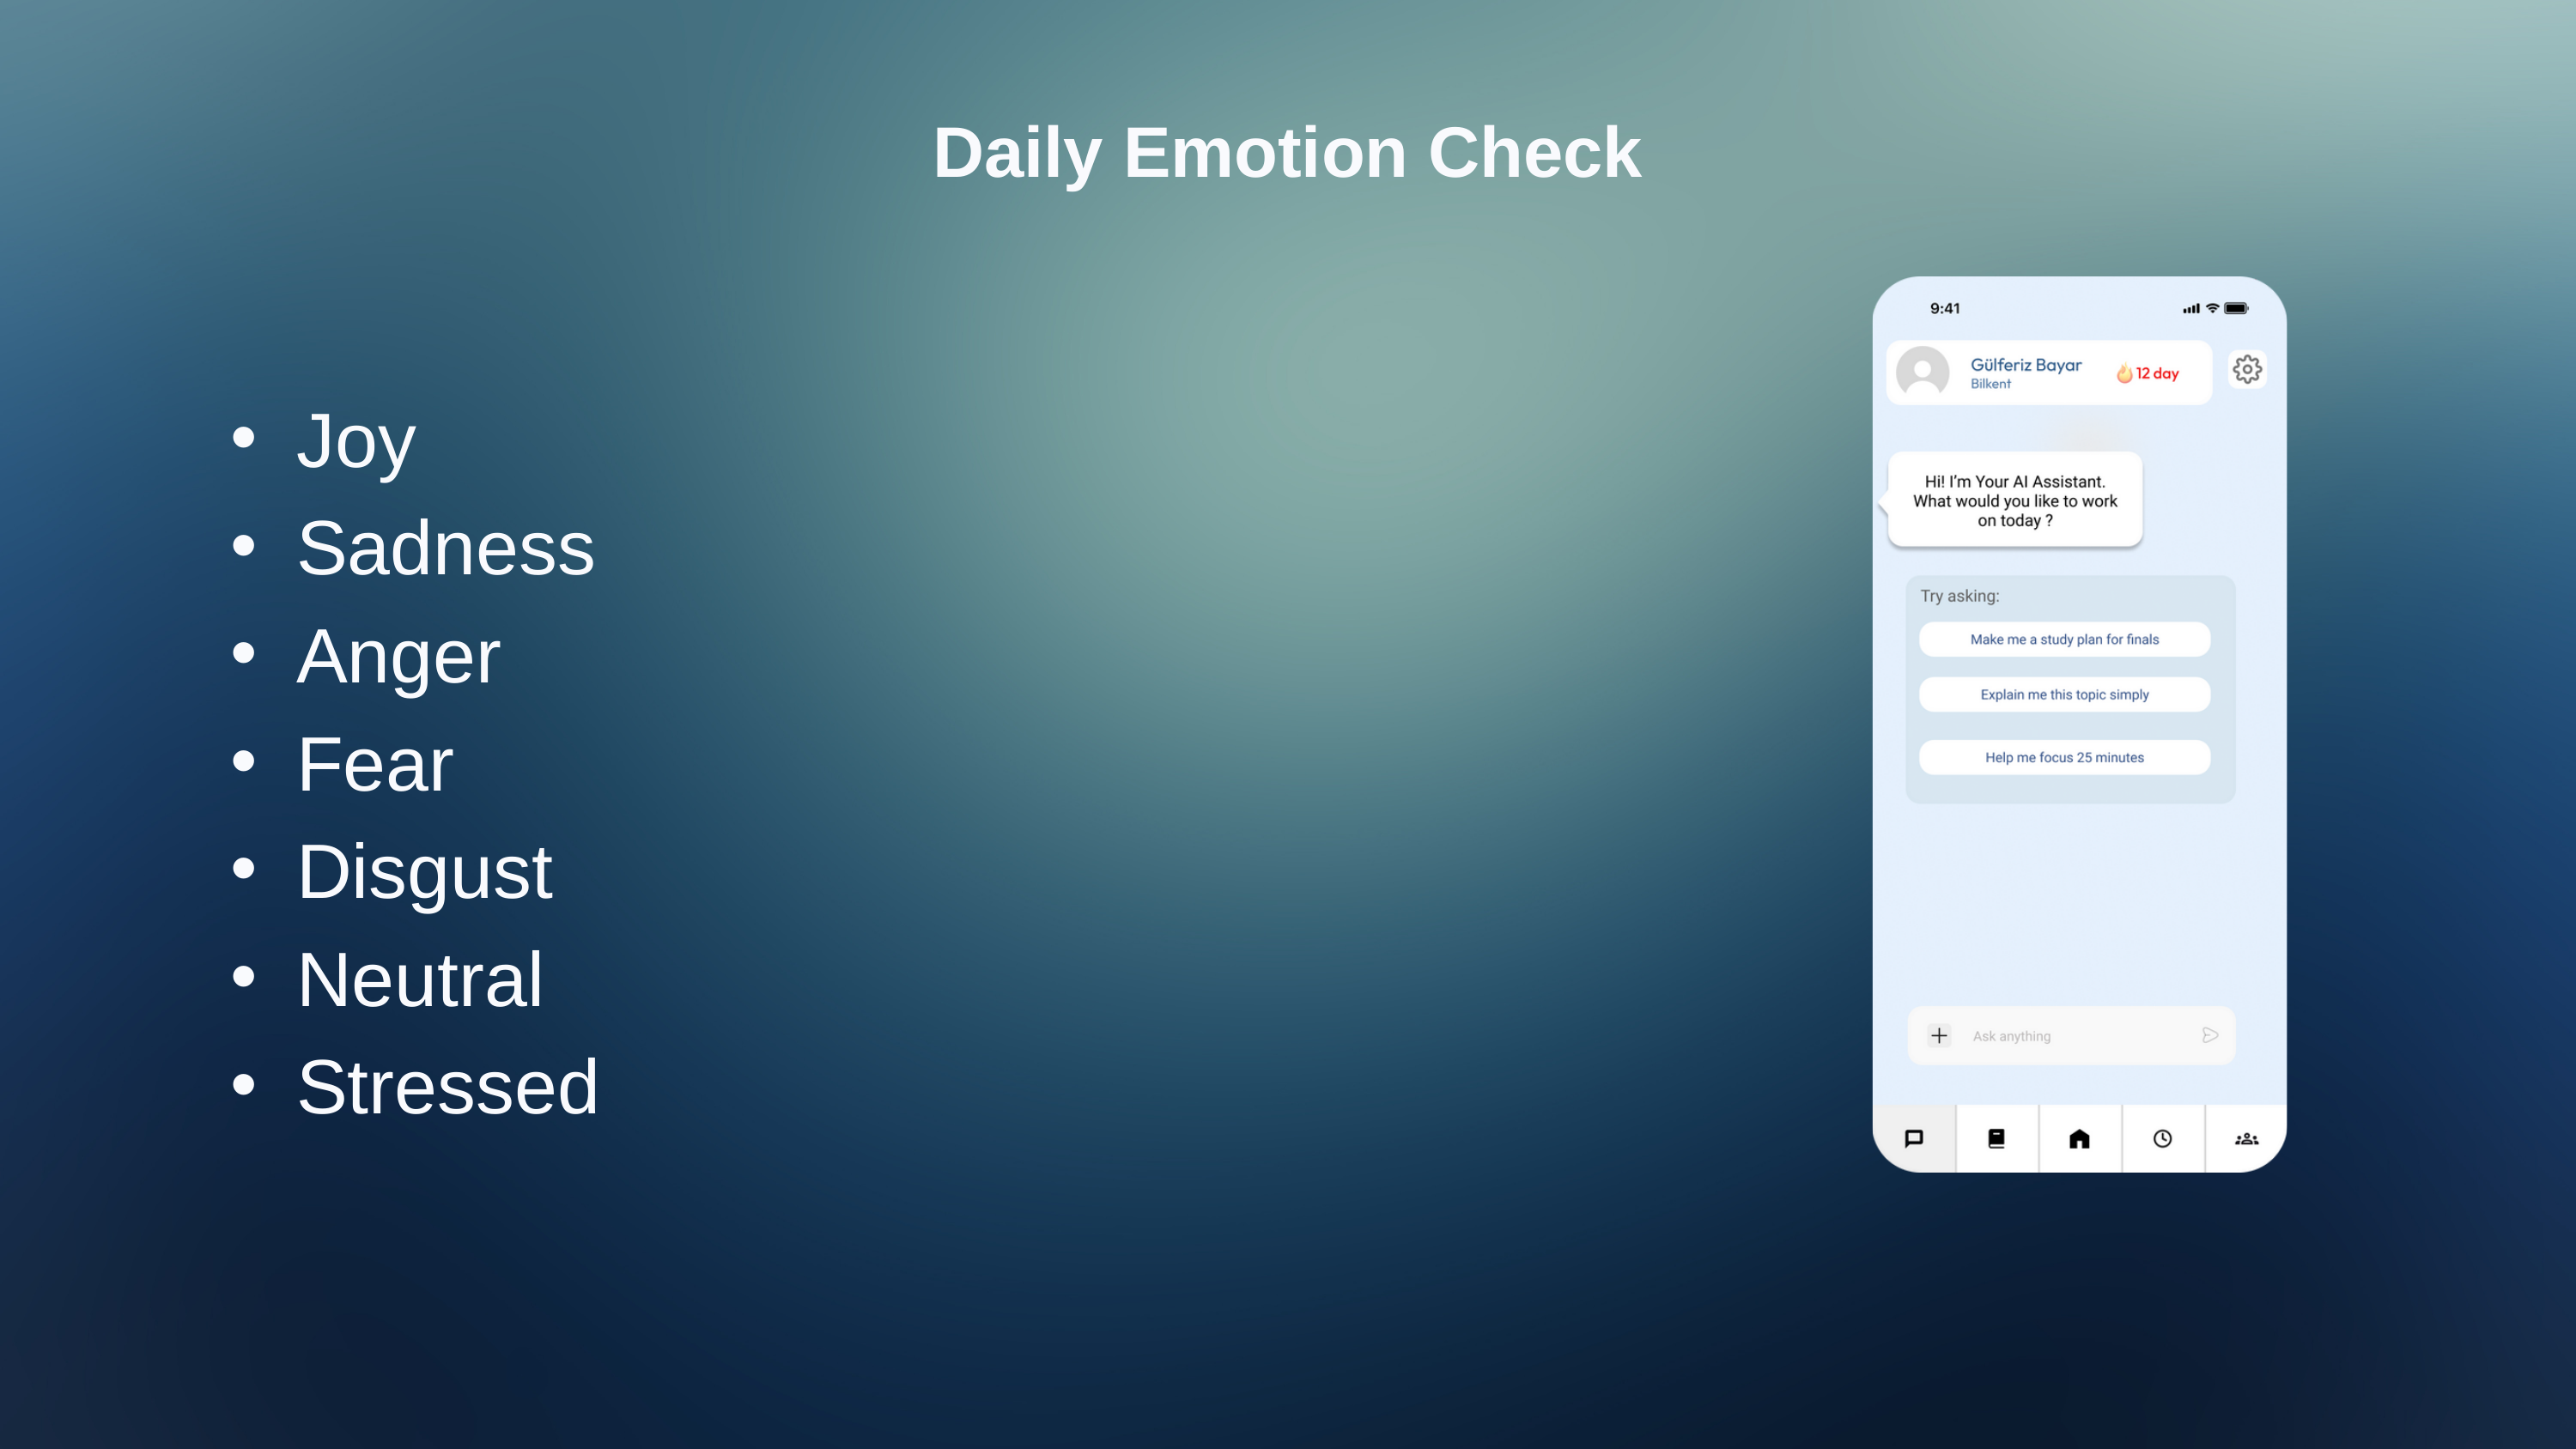

Daily Emotion Check

Joy
Sadness
Anger
Fear
Disgust
Neutral
Stressed